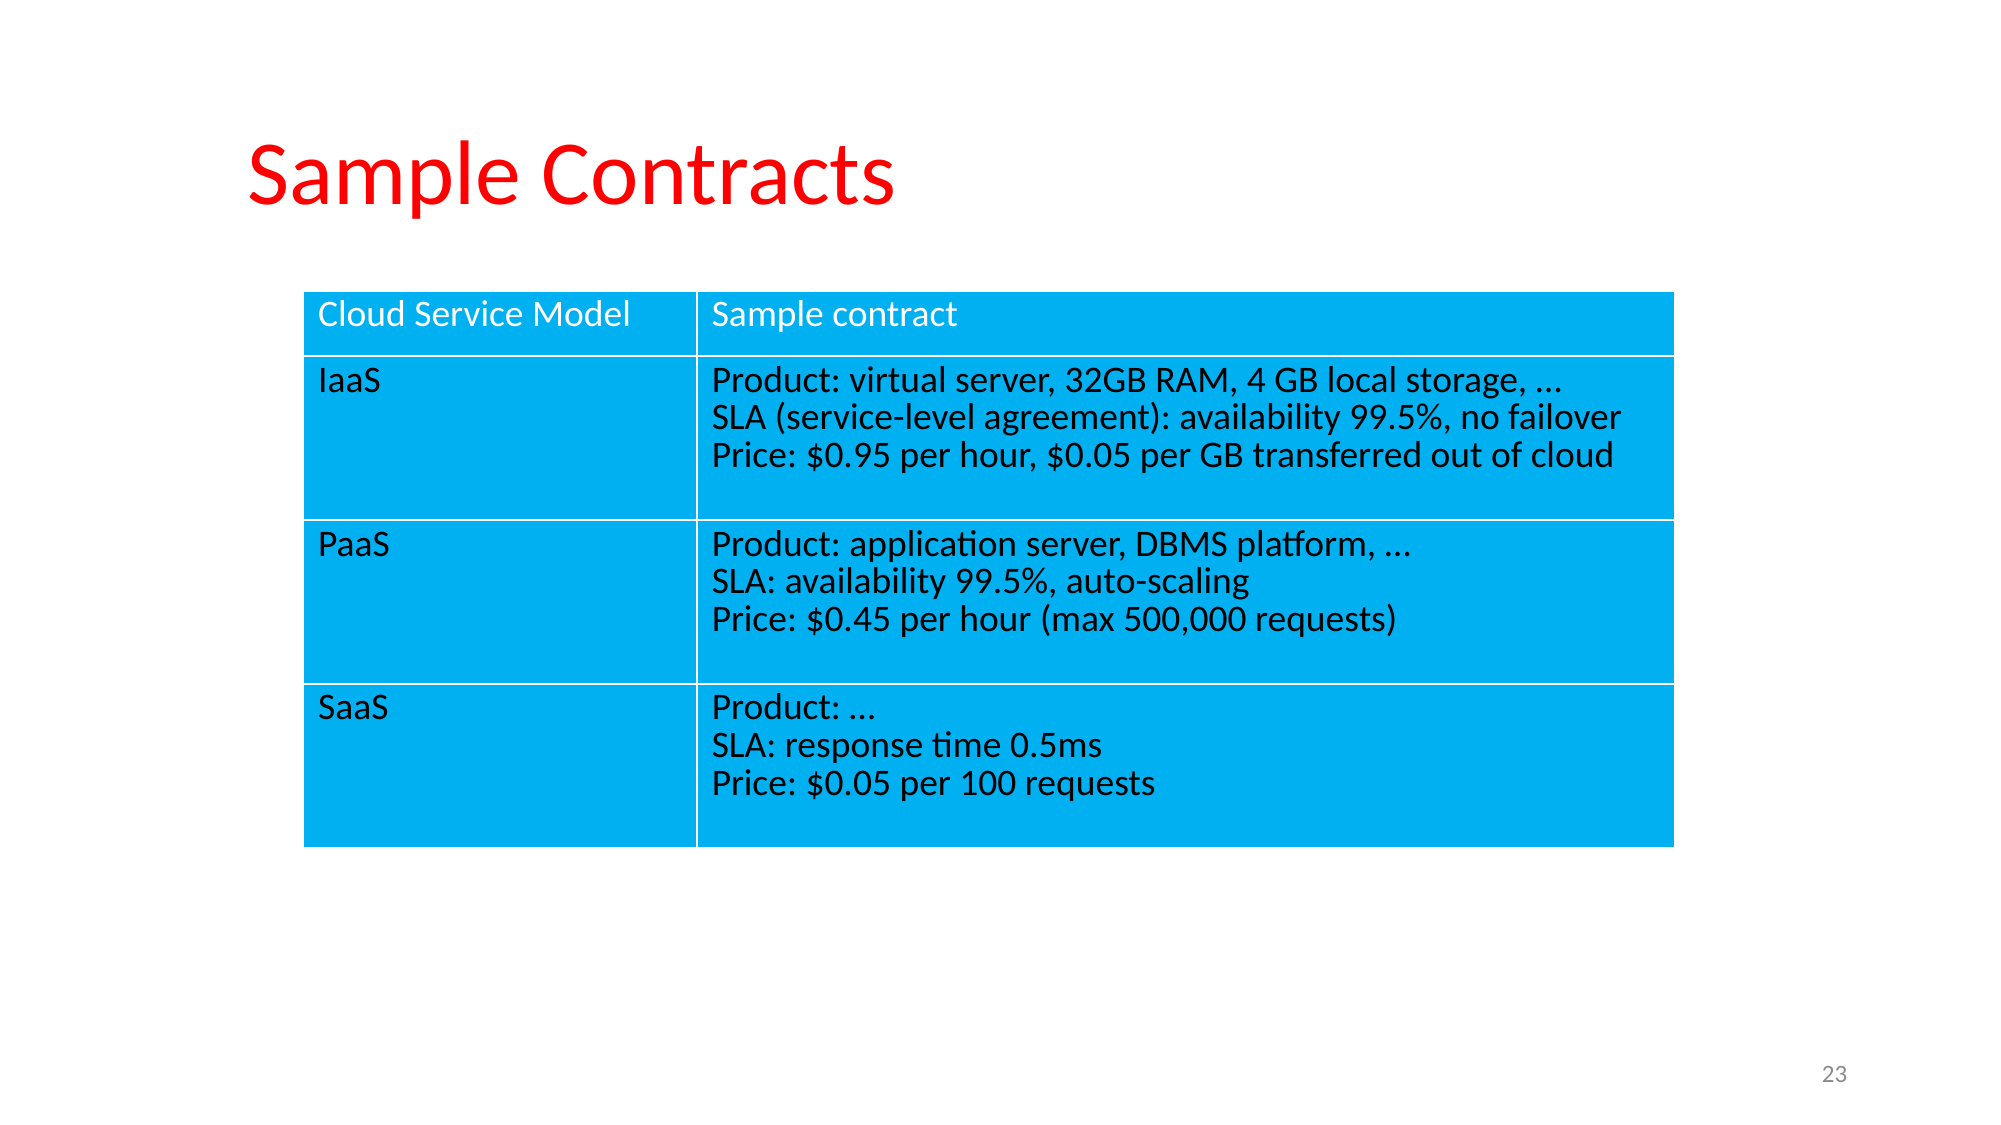

# Sample Contracts
| Cloud Service Model | Sample contract |
| --- | --- |
| IaaS | Product: virtual server, 32GB RAM, 4 GB local storage, … SLA (service-level agreement): availability 99.5%, no failover Price: $0.95 per hour, $0.05 per GB transferred out of cloud |
| PaaS | Product: application server, DBMS platform, … SLA: availability 99.5%, auto-scaling Price: $0.45 per hour (max 500,000 requests) |
| SaaS | Product: … SLA: response time 0.5ms Price: $0.05 per 100 requests |
23